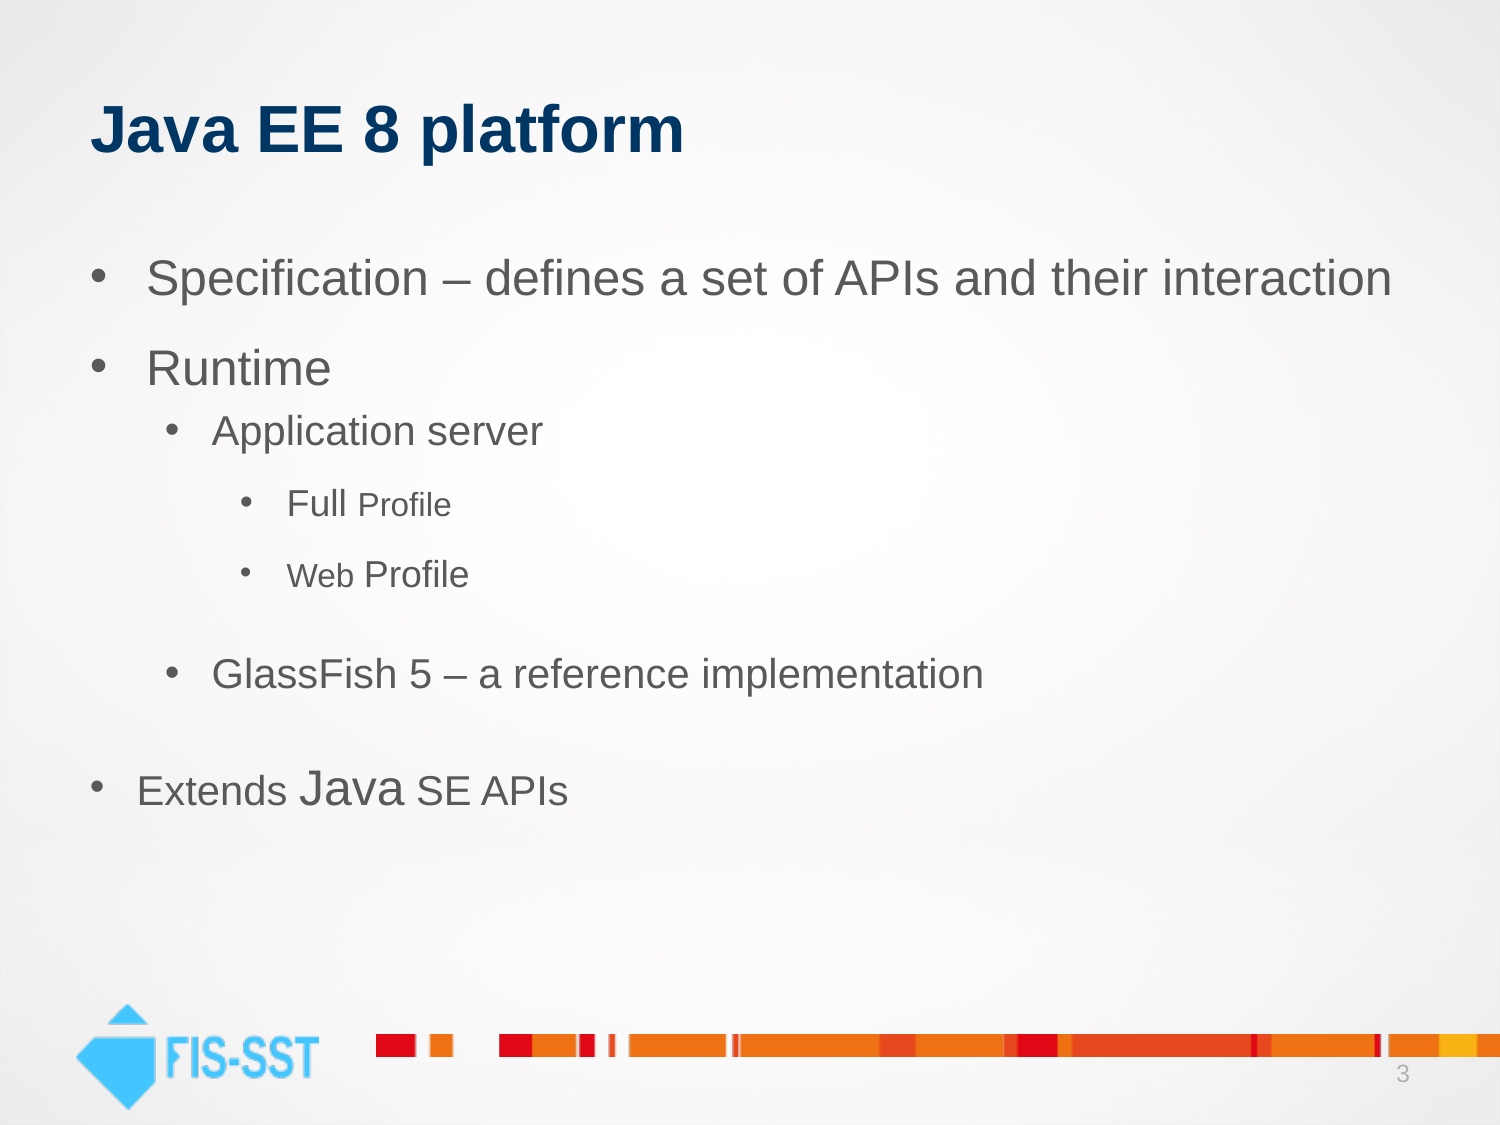

# Java EE 8 platform
Specification – defines a set of APIs and their interaction
Runtime
Application server
Full Profile
Web Profile
GlassFish 5 – a reference implementation
Extends Java SE APIs

3